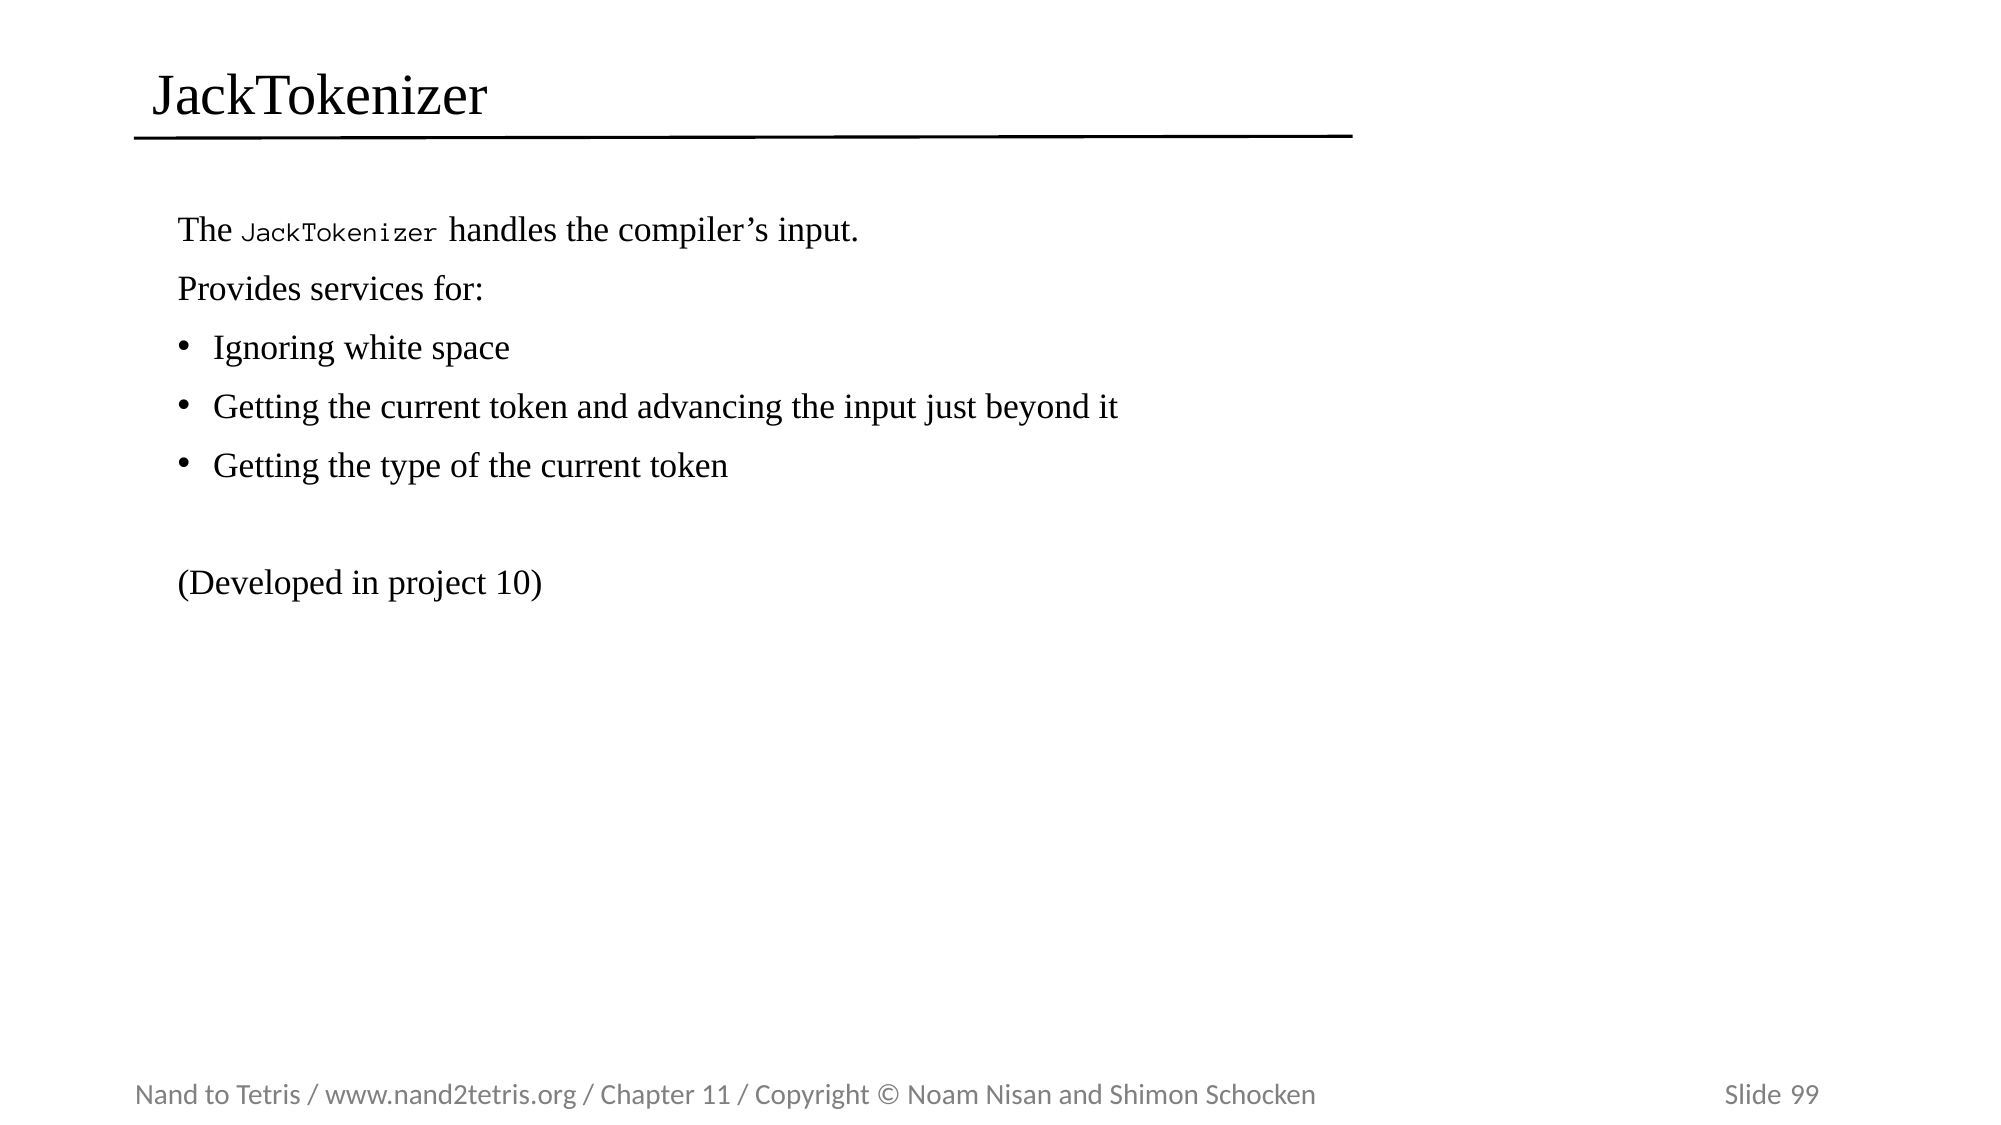

# JackTokenizer

The JackTokenizer handles the compiler’s input.
Provides services for:
Ignoring white space
Getting the current token and advancing the input just beyond it
Getting the type of the current token

(Developed in project 10)